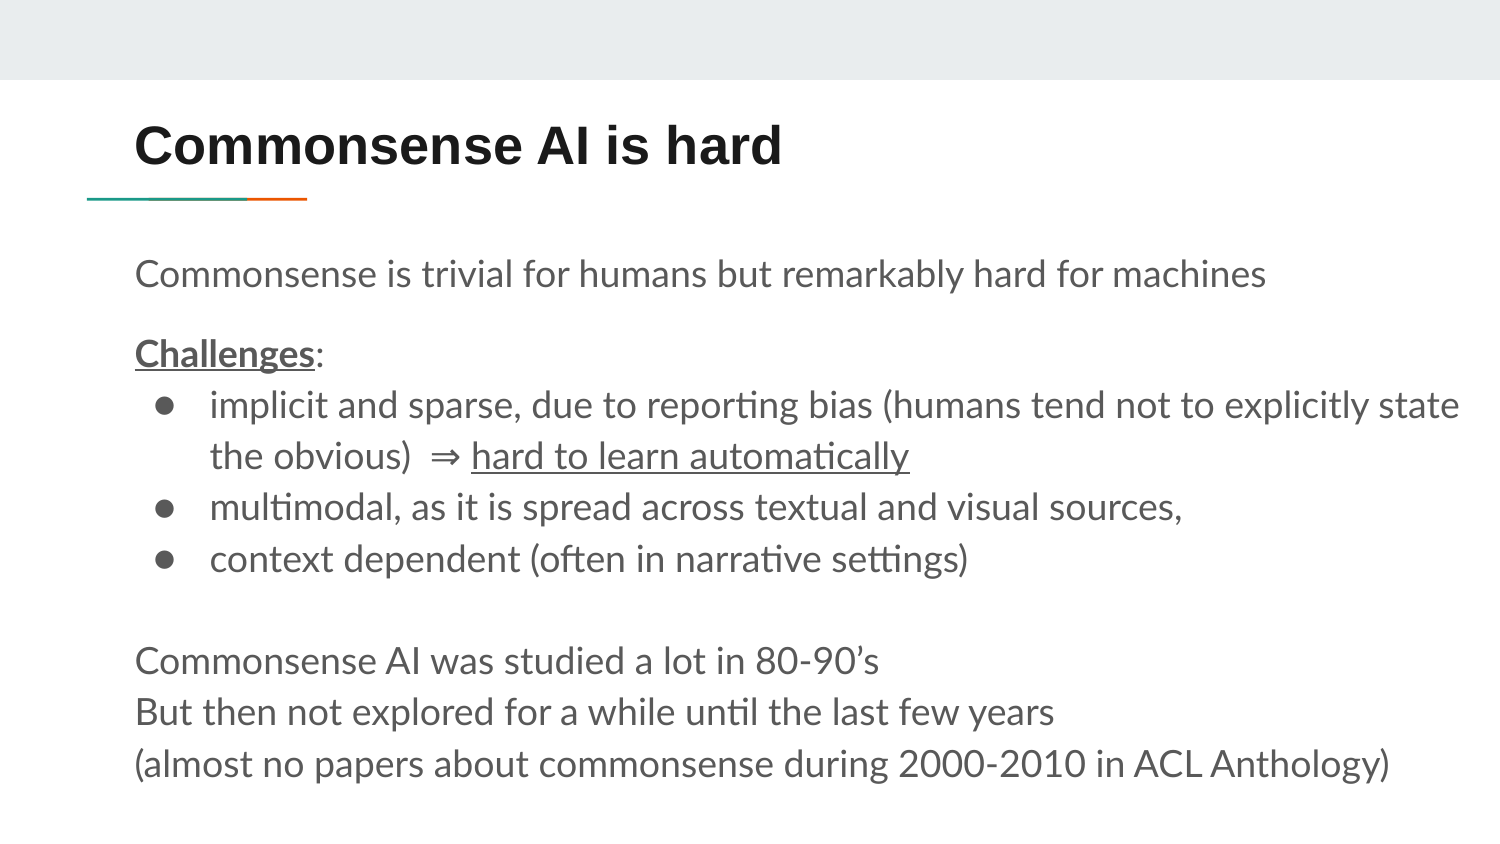

# Commonsense AI is hard
Commonsense is trivial for humans but remarkably hard for machines

Challenges:
implicit and sparse, due to reporting bias (humans tend not to explicitly state the obvious)  ⇒ hard to learn automatically
multimodal, as it is spread across textual and visual sources,
context dependent (often in narrative settings)

Commonsense AI was studied a lot in 80-90’s
But then not explored for a while until the last few years
(almost no papers about commonsense during 2000-2010 in ACL Anthology)